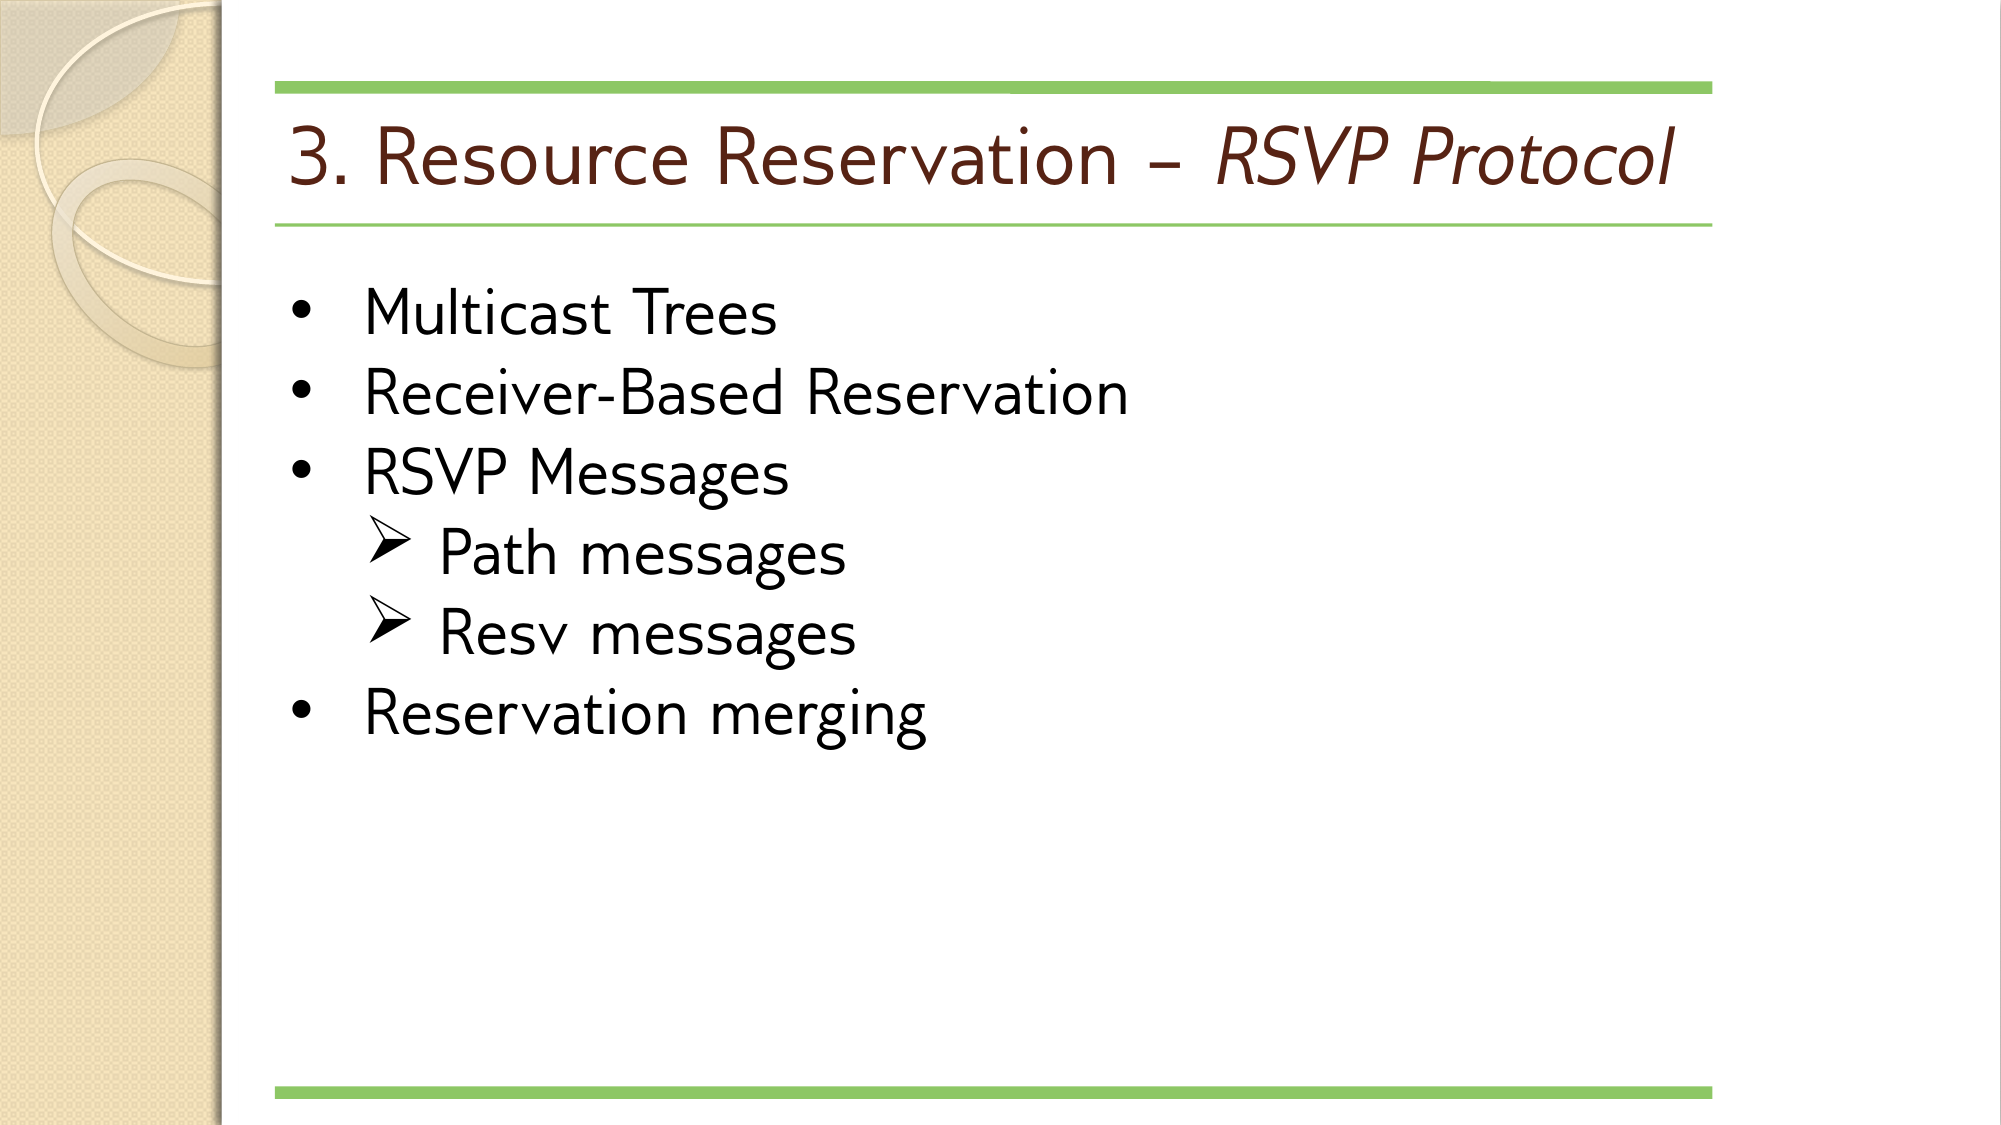

3. Resource Reservation – RSVP Protocol

Multicast Trees
Receiver-Based Reservation
RSVP Messages
Path messages
Resv messages
Reservation merging